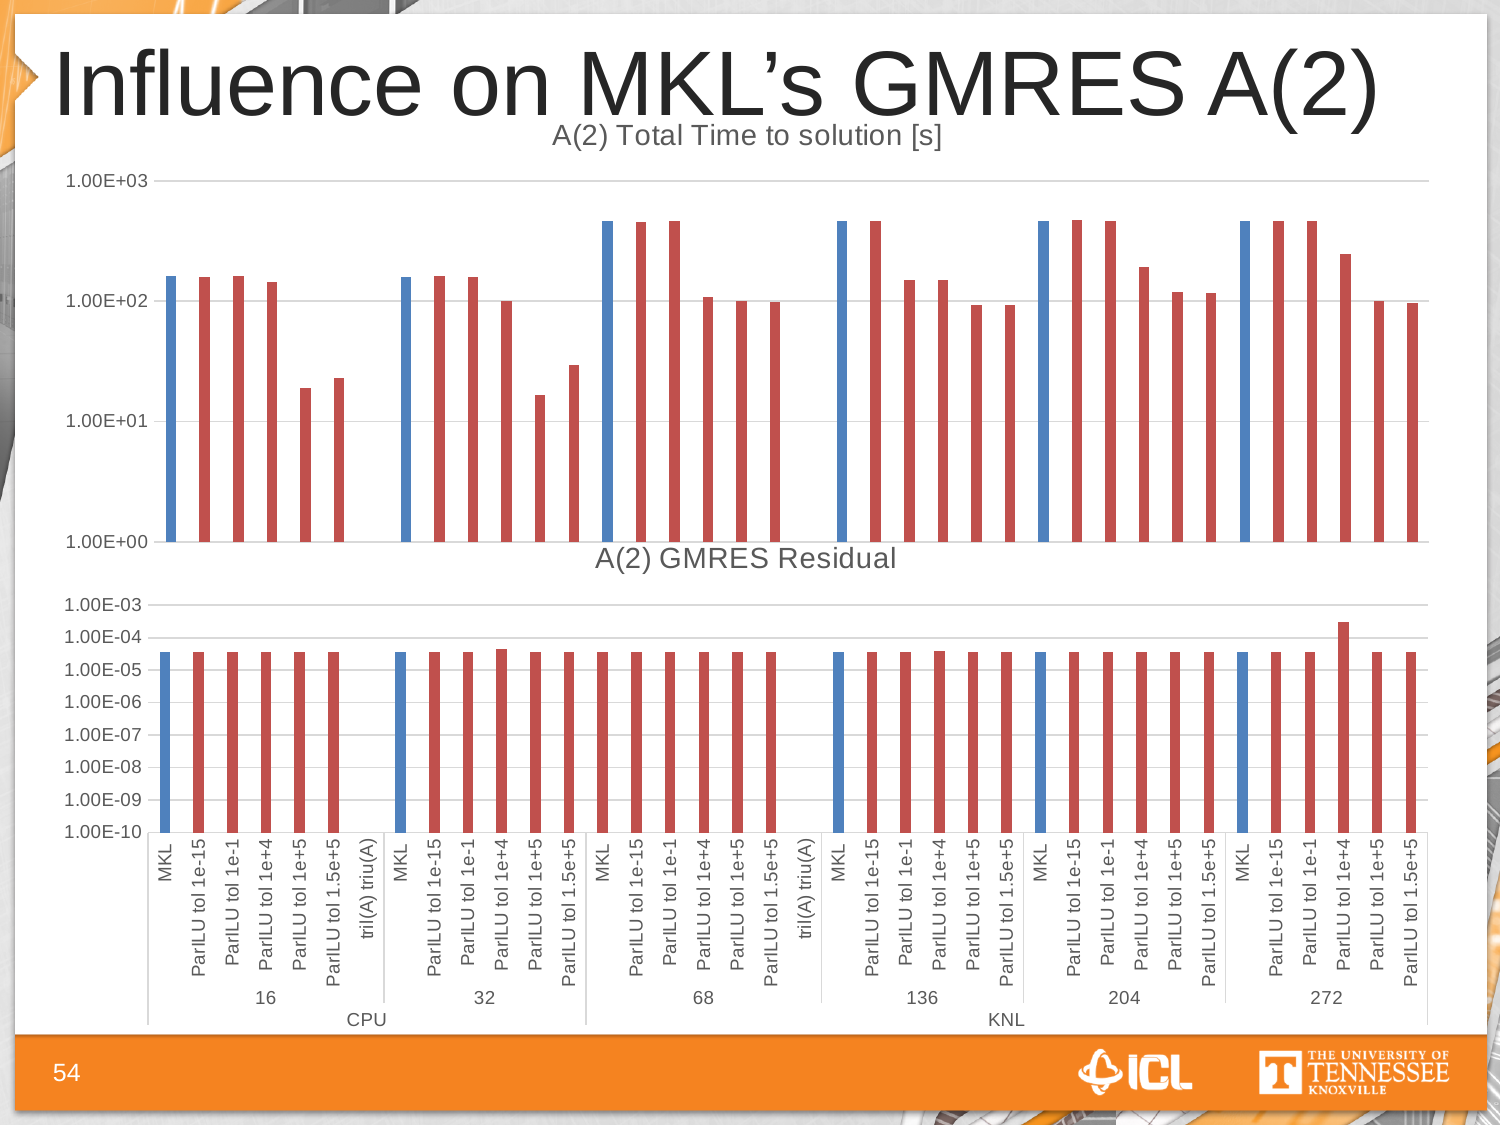

# Influence on MKL’s GMRES A(2)

### Chart: A(2) Total Time to solution [s]

| Category |  |
|---|---|
| MKL  | 160.404293 |
| ParILU tol 1e-15 | 158.818636 |
| ParILU tol 1e-1 | 160.762536 |
| ParILU tol 1e+4 | 142.864636 |
| ParILU tol 1e+5 | 18.922168 |
| ParILU tol 1.5e+5 | 23.0155032 |
| tril(A) triu(A) | 0.0 |
| MKL  | 160.035382 |
| ParILU tol 1e-15 | 162.350831 |
| ParILU tol 1e-1 | 159.622026 |
| ParILU tol 1e+4 | 99.633226 |
| ParILU tol 1e+5 | 16.584304 |
| ParILU tol 1.5e+5 | 29.487821 |
| MKL  | 465.180794 |
| ParILU tol 1e-15 | 456.1840014 |
| ParILU tol 1e-1 | 466.754027 |
| ParILU tol 1e+4 | 108.472937 |
| ParILU tol 1e+5 | 99.31469982 |
| ParILU tol 1.5e+5 | 97.93337216999993 |
| tril(A) triu(A) | 0.0 |
| MKL  | 465.103146 |
| ParILU tol 1e-15 | 463.254308 |
| ParILU tol 1e-1 | 151.010719 |
| ParILU tol 1e+4 | 151.010719 |
| ParILU tol 1e+5 | 92.47510204 |
| ParILU tol 1.5e+5 | 92.68841215999987 |
| MKL  | 465.180027 |
| ParILU tol 1e-15 | 468.8357 |
| ParILU tol 1e-1 | 466.009923 |
| ParILU tol 1e+4 | 191.99064 |
| ParILU tol 1e+5 | 119.80120591 |
| ParILU tol 1.5e+5 | 117.01519815 |
| MKL  | 465.182685 |
| ParILU tol 1e-15 | 466.587877 |
| ParILU tol 1e-1 | 463.850643 |
| ParILU tol 1e+4 | 248.096497 |
| ParILU tol 1e+5 | 100.65544893 |
| ParILU tol 1.5e+5 | 95.66606483 |

### Chart: A(2) GMRES Residual

| Category | Residual |
|---|---|
| MKL  | 3.631832e-05 |
| ParILU tol 1e-15 | 3.631957e-05 |
| ParILU tol 1e-1 | 3.633669e-05 |
| ParILU tol 1e+4 | 3.640675e-05 |
| ParILU tol 1e+5 | 3.67954e-05 |
| ParILU tol 1.5e+5 | 3.67954e-05 |
| tril(A) triu(A) | None |
| MKL  | 3.631832e-05 |
| ParILU tol 1e-15 | 3.631934e-05 |
| ParILU tol 1e-1 | 3.636881e-05 |
| ParILU tol 1e+4 | 4.593688e-05 |
| ParILU tol 1e+5 | 3.596769e-05 |
| ParILU tol 1.5e+5 | 3.592887e-05 |
| MKL  | 3.63191e-05 |
| ParILU tol 1e-15 | 3.631883e-05 |
| ParILU tol 1e-1 | 3.655738e-05 |
| ParILU tol 1e+4 | 3.615813e-05 |
| ParILU tol 1e+5 | 3.598755e-05 |
| ParILU tol 1.5e+5 | 3.651433e-05 |
| tril(A) triu(A) | None |
| MKL  | 3.63191e-05 |
| ParILU tol 1e-15 | 3.631883e-05 |
| ParILU tol 1e-1 | 3.648402e-05 |
| ParILU tol 1e+4 | 3.763378e-05 |
| ParILU tol 1e+5 | 3.638675e-05 |
| ParILU tol 1.5e+5 | 3.628444e-05 |
| MKL  | 3.63191e-05 |
| ParILU tol 1e-15 | 3.631808e-05 |
| ParILU tol 1e-1 | 3.591431e-05 |
| ParILU tol 1e+4 | 3.642622e-05 |
| ParILU tol 1e+5 | 3.634501e-05 |
| ParILU tol 1.5e+5 | 3.565064e-05 |
| MKL  | 3.63191e-05 |
| ParILU tol 1e-15 | 3.631931e-05 |
| ParILU tol 1e-1 | 3.737303e-05 |
| ParILU tol 1e+4 | 0.0003067144 |
| ParILU tol 1e+5 | 3.701683e-05 |
| ParILU tol 1.5e+5 | 3.571628e-05 |
54